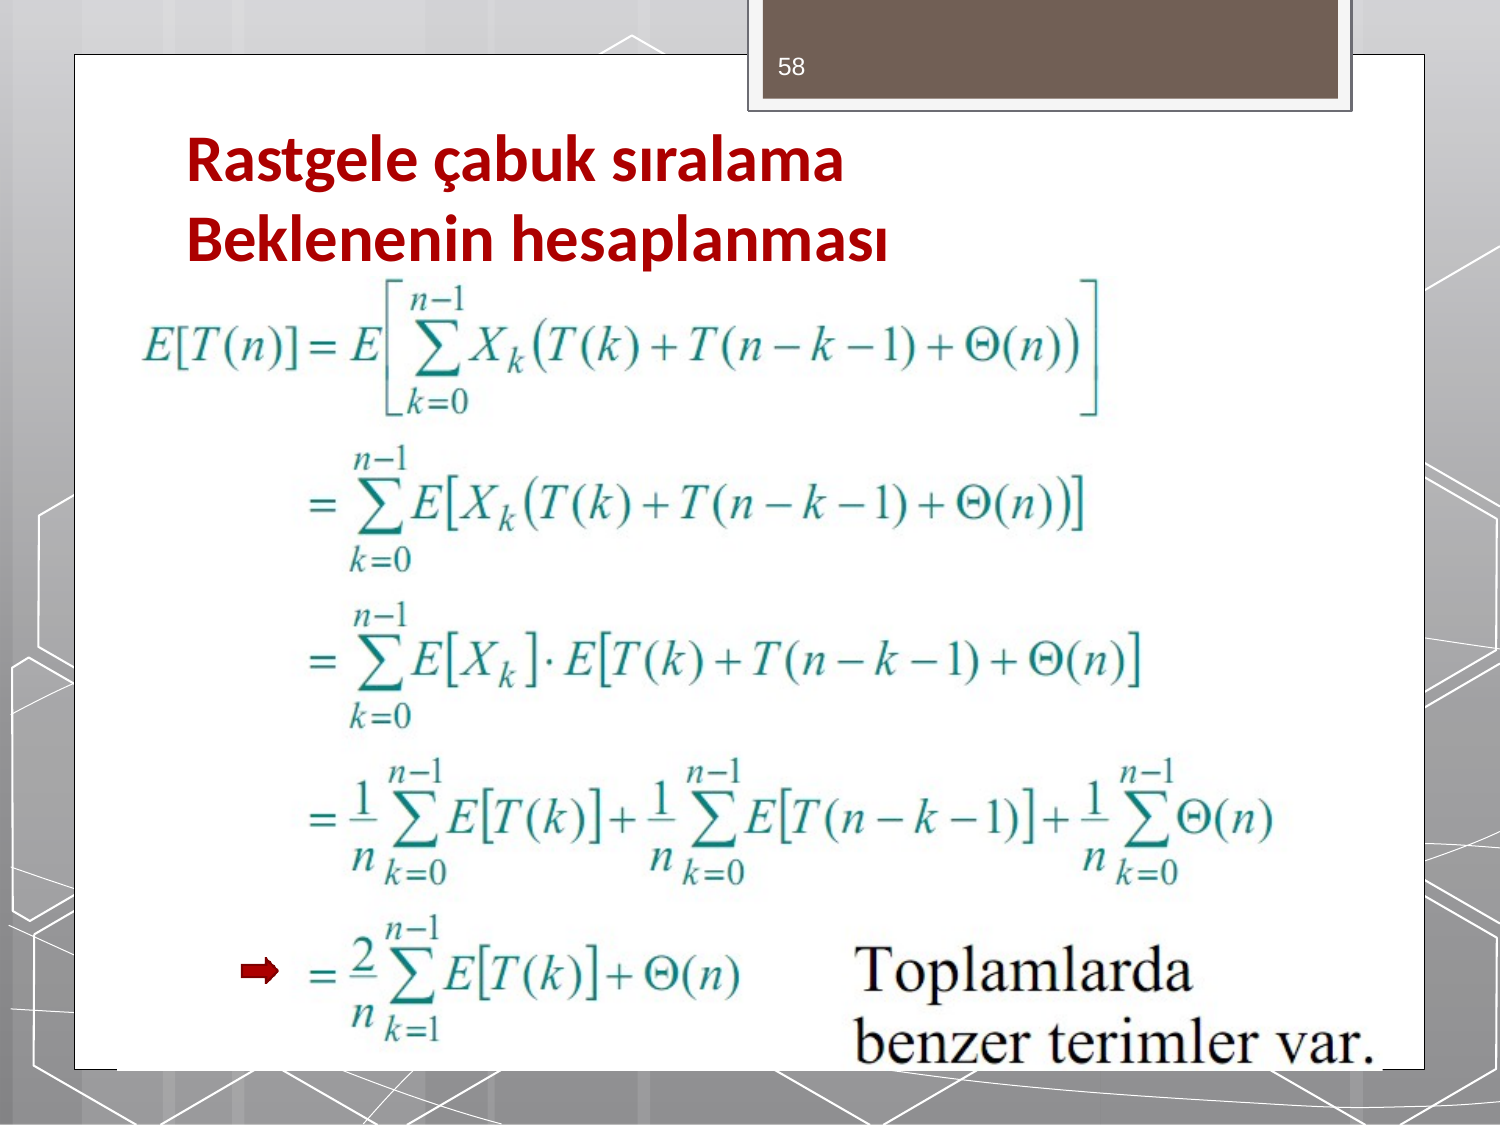

58
# Rastgele çabuk sıralama  Beklenenin hesaplanması